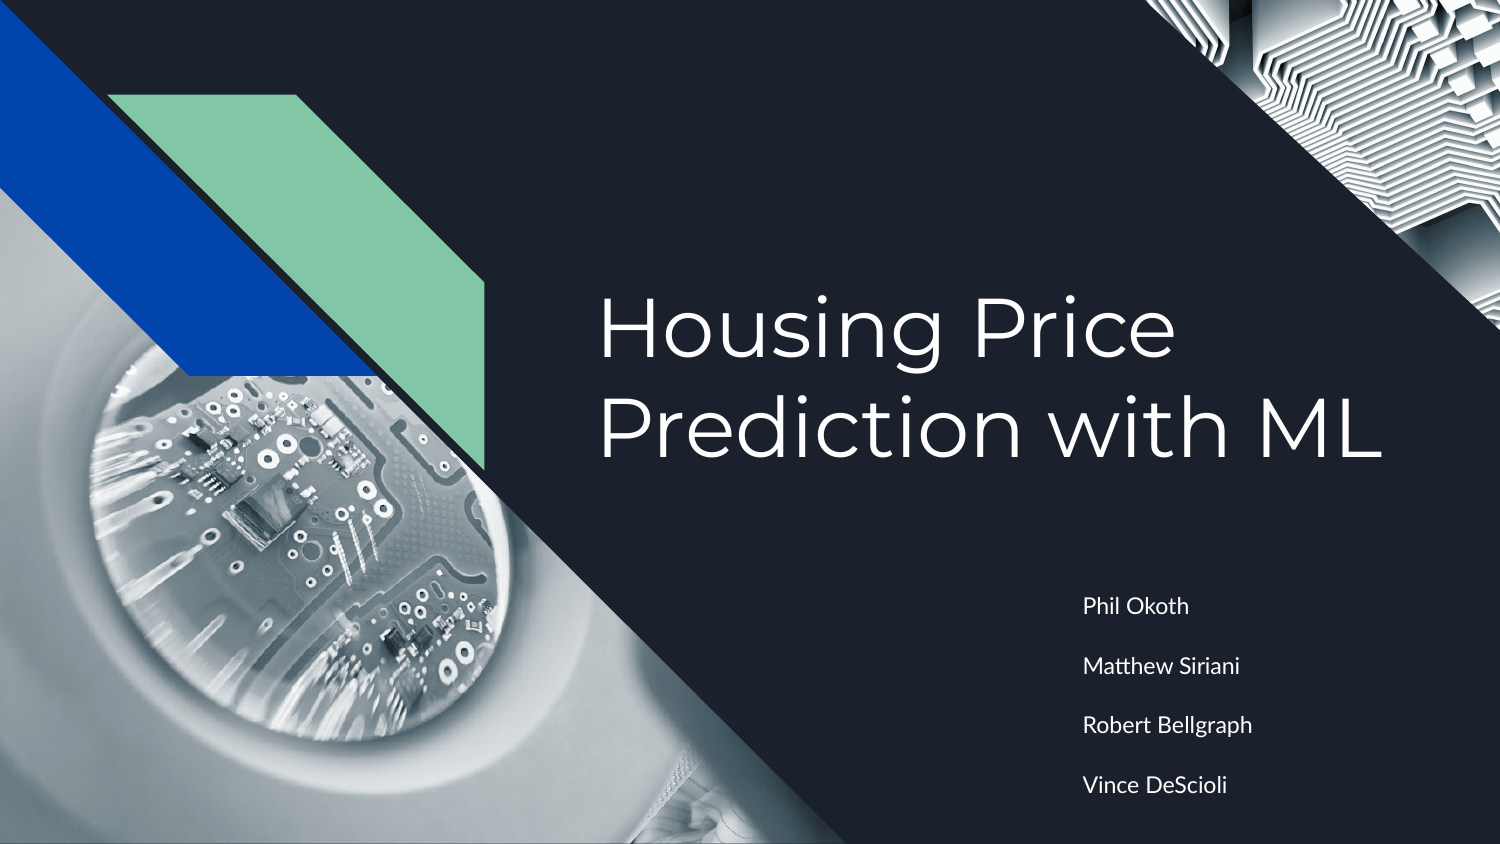

# Housing Price Prediction with ML
Phil Okoth
Matthew Siriani
Robert Bellgraph
Vince DeScioli